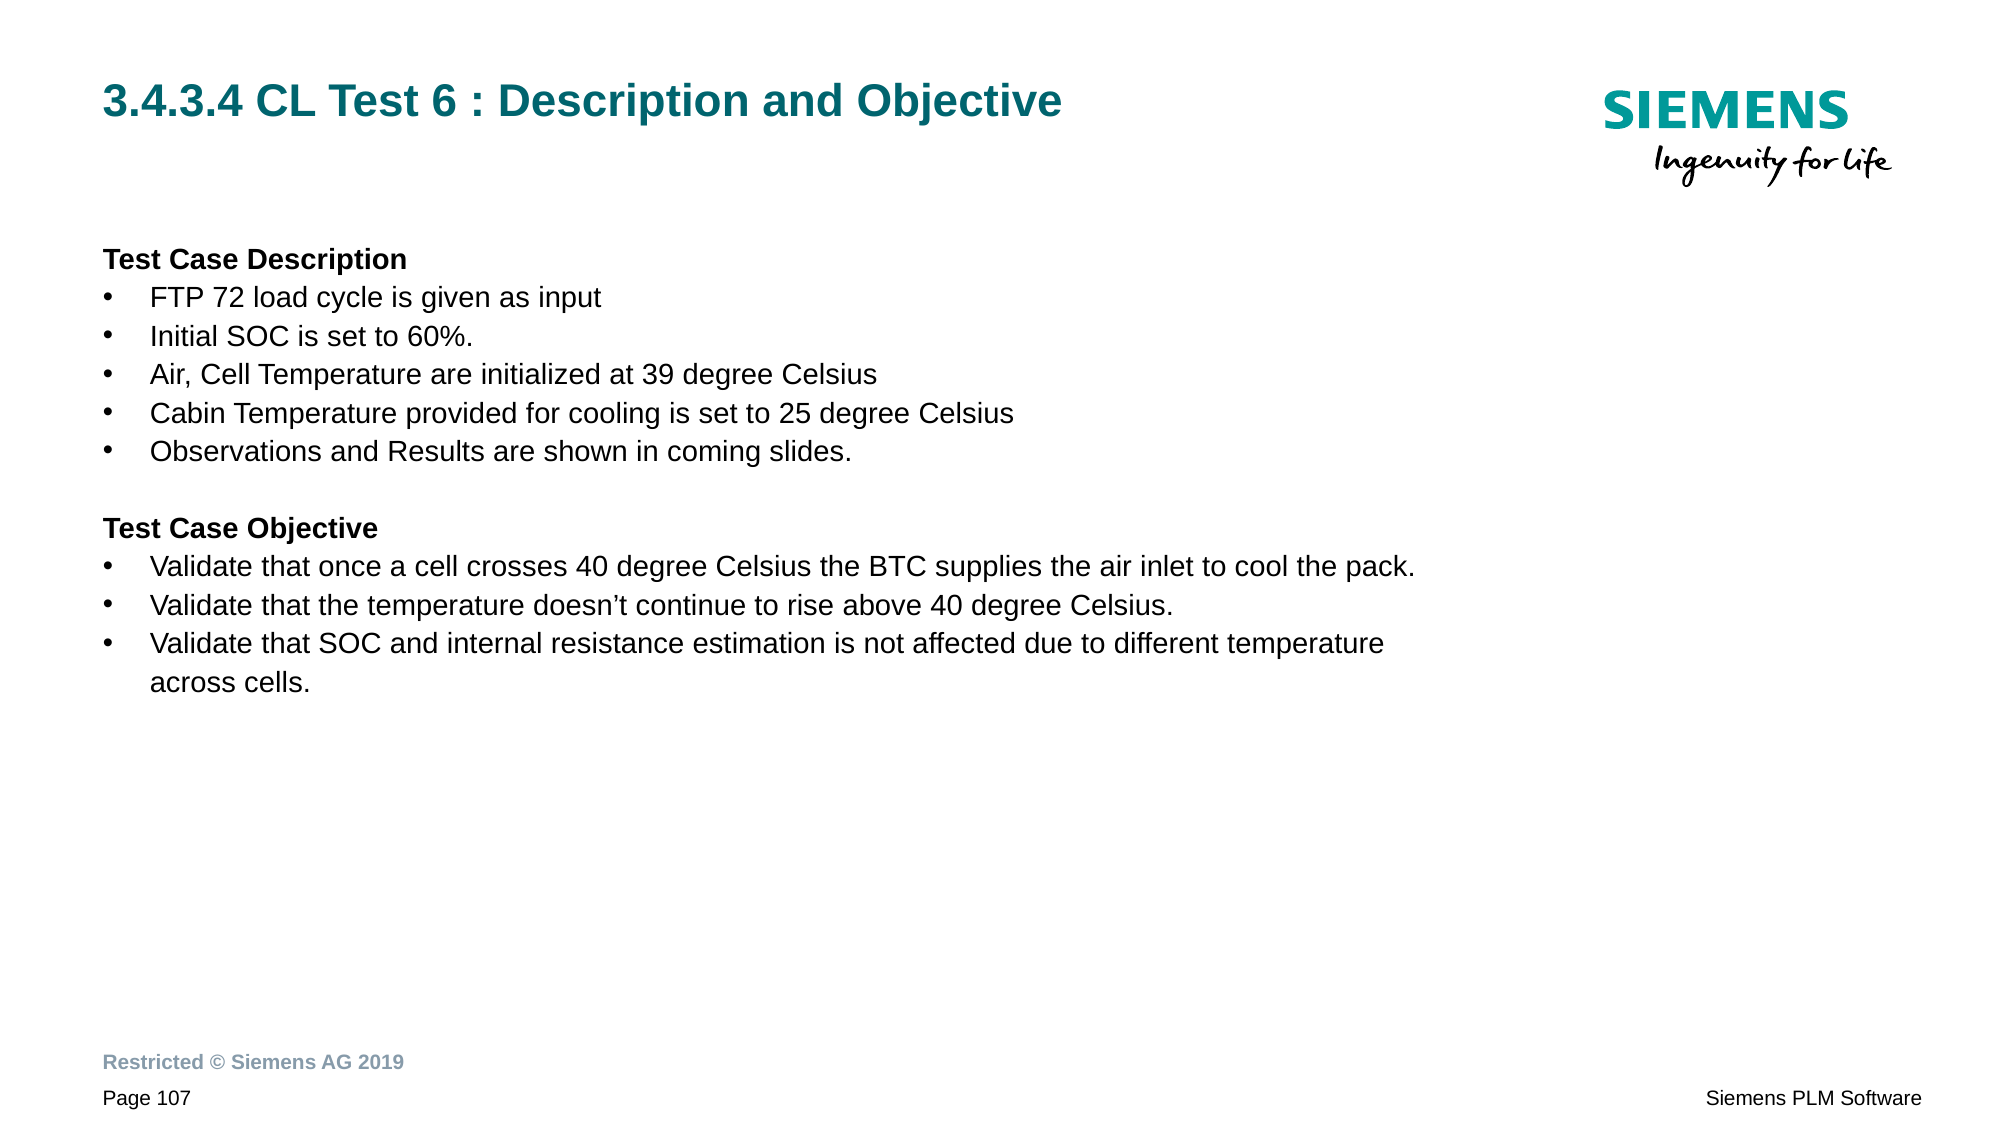

# 3.4.3.4 CL Test 6 : Description and Objective
Test Case Description
FTP 72 load cycle is given as input
Initial SOC is set to 60%.
Air, Cell Temperature are initialized at 39 degree Celsius
Cabin Temperature provided for cooling is set to 25 degree Celsius
Observations and Results are shown in coming slides.

Test Case Objective
Validate that once a cell crosses 40 degree Celsius the BTC supplies the air inlet to cool the pack.
Validate that the temperature doesn’t continue to rise above 40 degree Celsius.
Validate that SOC and internal resistance estimation is not affected due to different temperature across cells.